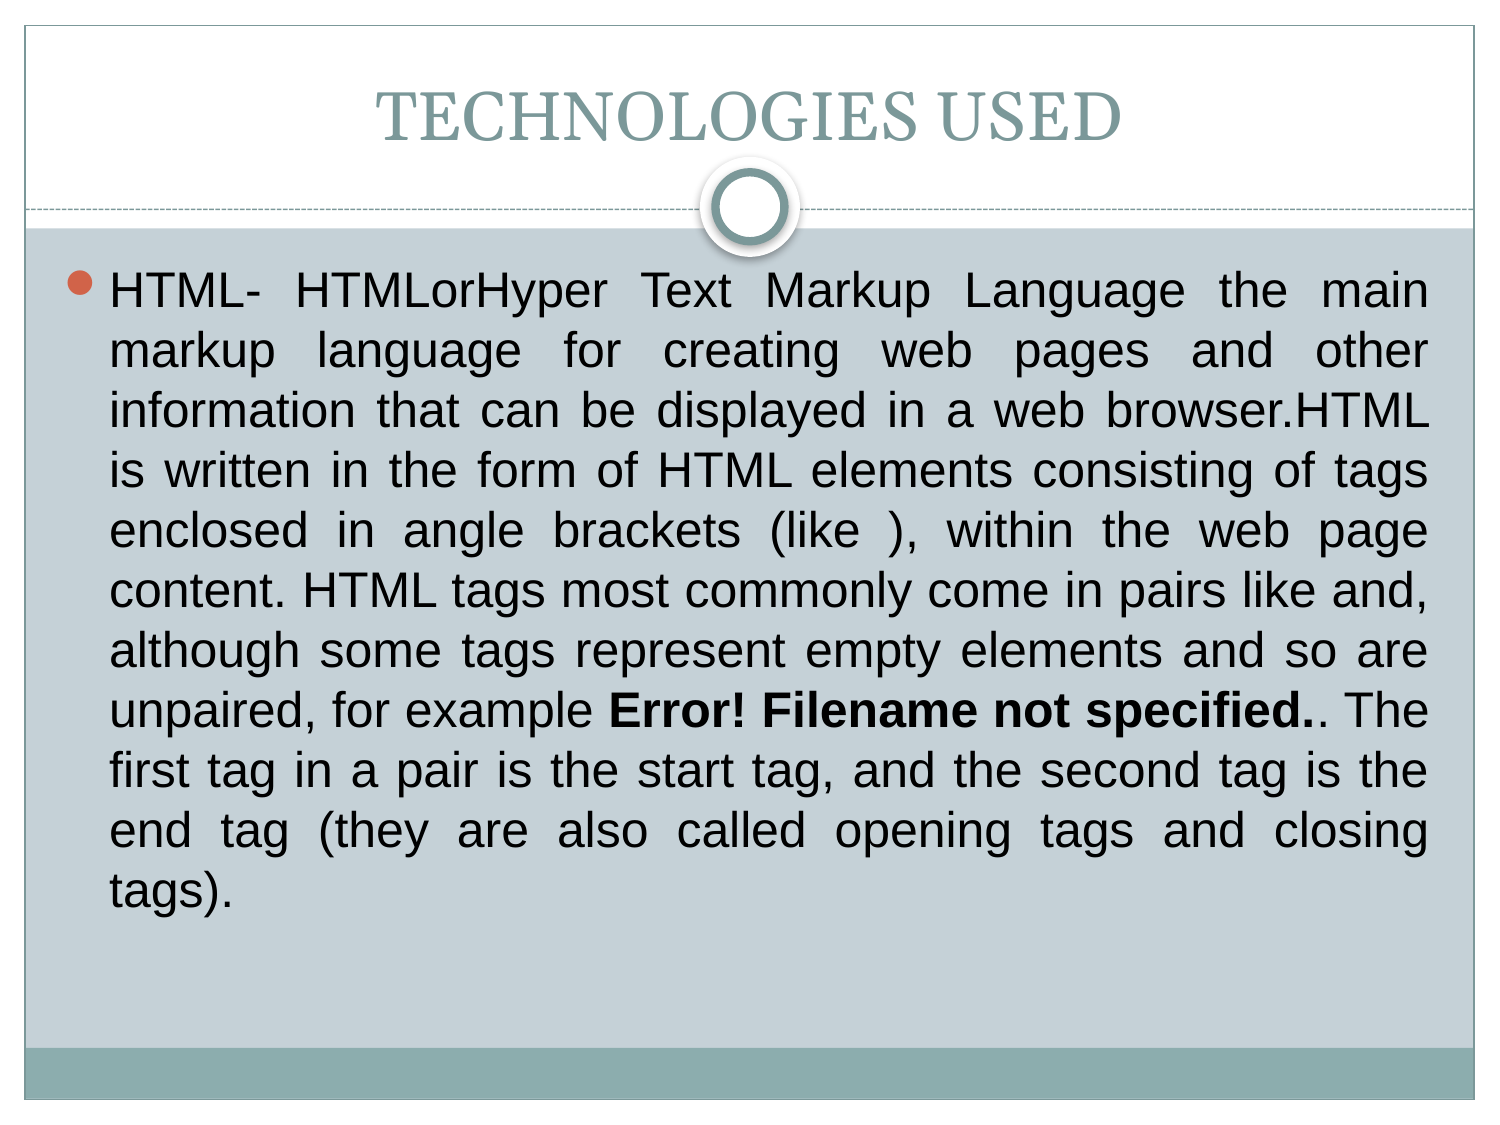

# TECHNOLOGIES USED
HTML- HTMLorHyper Text Markup Language the main markup language for creating web pages and other information that can be displayed in a web browser.HTML is written in the form of HTML elements consisting of tags enclosed in angle brackets (like ), within the web page content. HTML tags most commonly come in pairs like and, although some tags represent empty elements and so are unpaired, for example Error! Filename not specified.. The first tag in a pair is the start tag, and the second tag is the end tag (they are also called opening tags and closing tags).